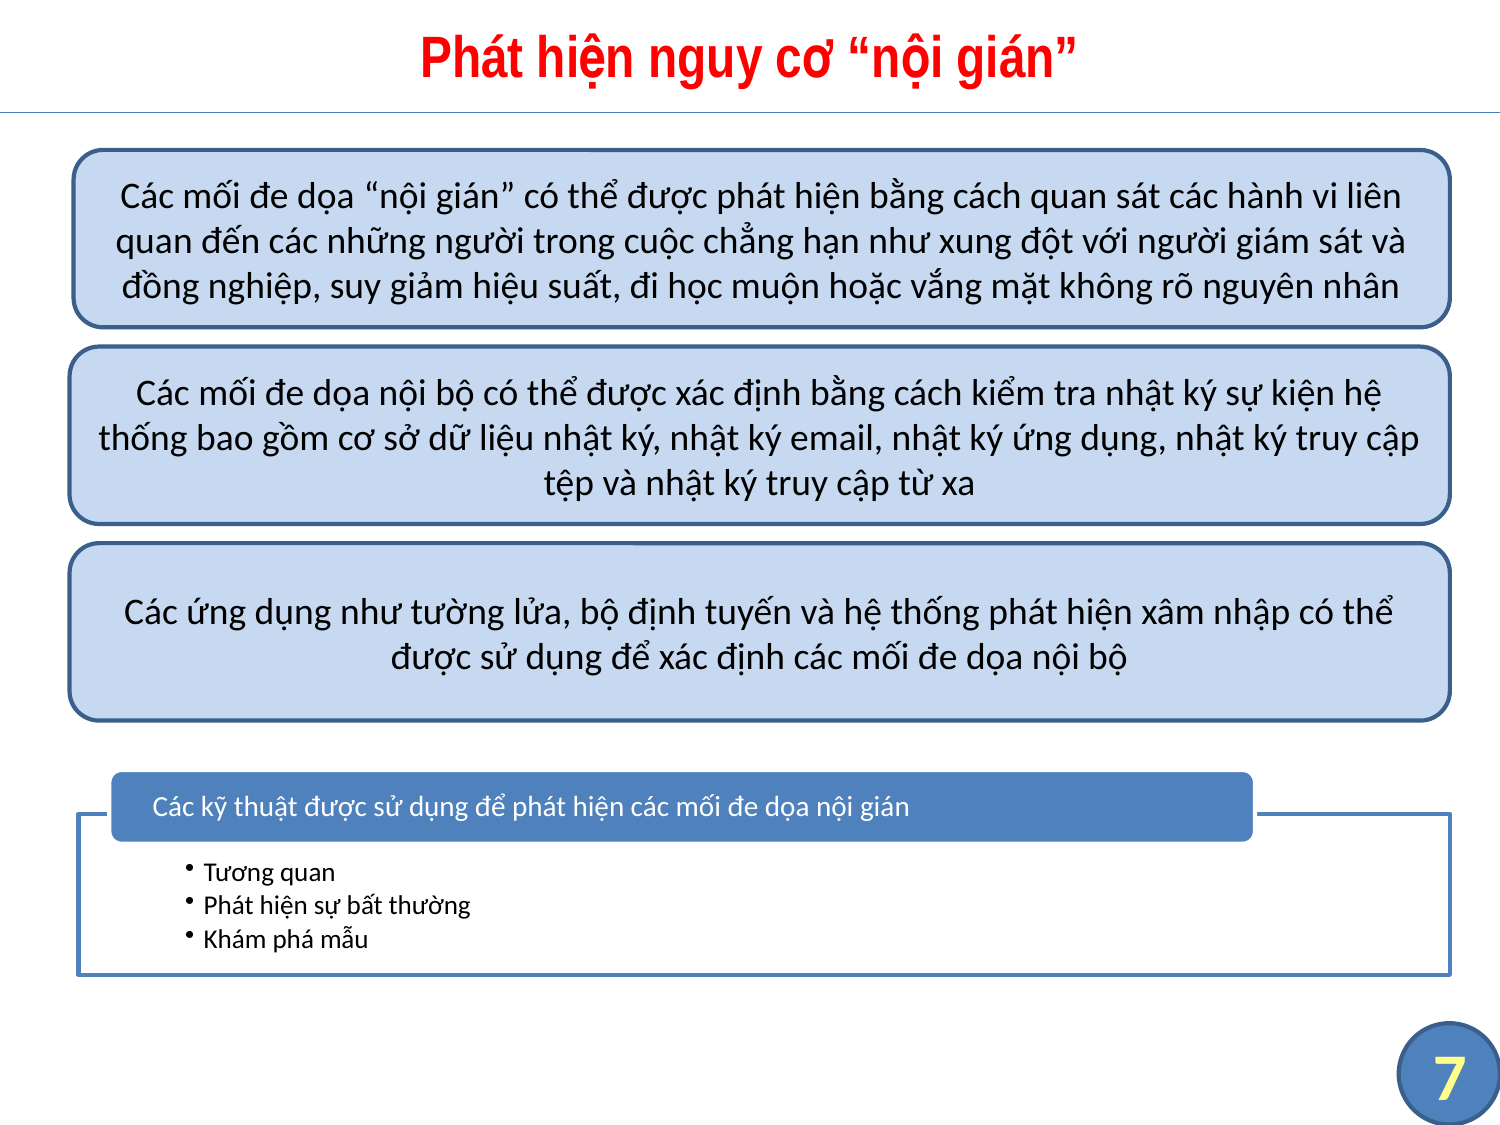

# Phát hiện nguy cơ “nội gián”
Các mối đe dọa “nội gián” có thể được phát hiện bằng cách quan sát các hành vi liên quan đến các những người trong cuộc chẳng hạn như xung đột với người giám sát và đồng nghiệp, suy giảm hiệu suất, đi học muộn hoặc vắng mặt không rõ nguyên nhân
Các mối đe dọa nội bộ có thể được xác định bằng cách kiểm tra nhật ký sự kiện hệ thống bao gồm cơ sở dữ liệu nhật ký, nhật ký email, nhật ký ứng dụng, nhật ký truy cập tệp và nhật ký truy cập từ xa
Các ứng dụng như tường lửa, bộ định tuyến và hệ thống phát hiện xâm nhập có thể được sử dụng để xác định các mối đe dọa nội bộ
Tương quan
Phát hiện sự bất thường
Khám phá mẫu
Các kỹ thuật được sử dụng để phát hiện các mối đe dọa nội gián
7